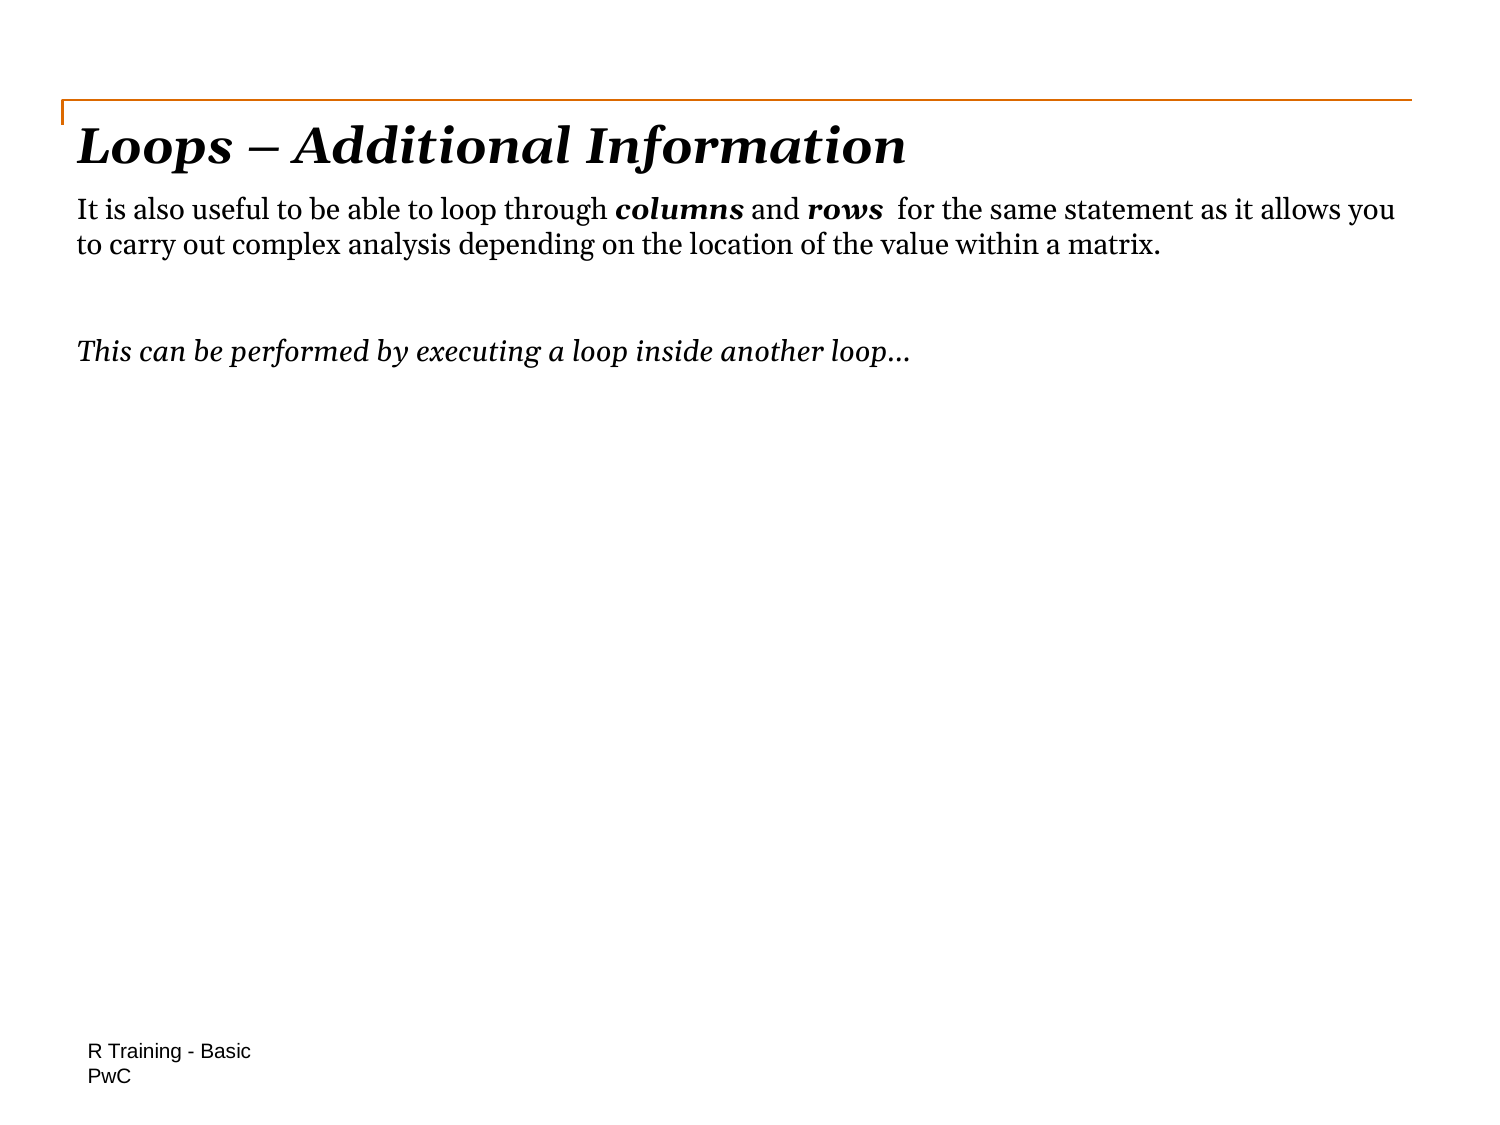

# Loops – Additional Information
It is also useful to be able to loop through columns and rows  for the same statement as it allows you to carry out complex analysis depending on the location of the value within a matrix.

This can be performed by executing a loop inside another loop…

R Training - Basic